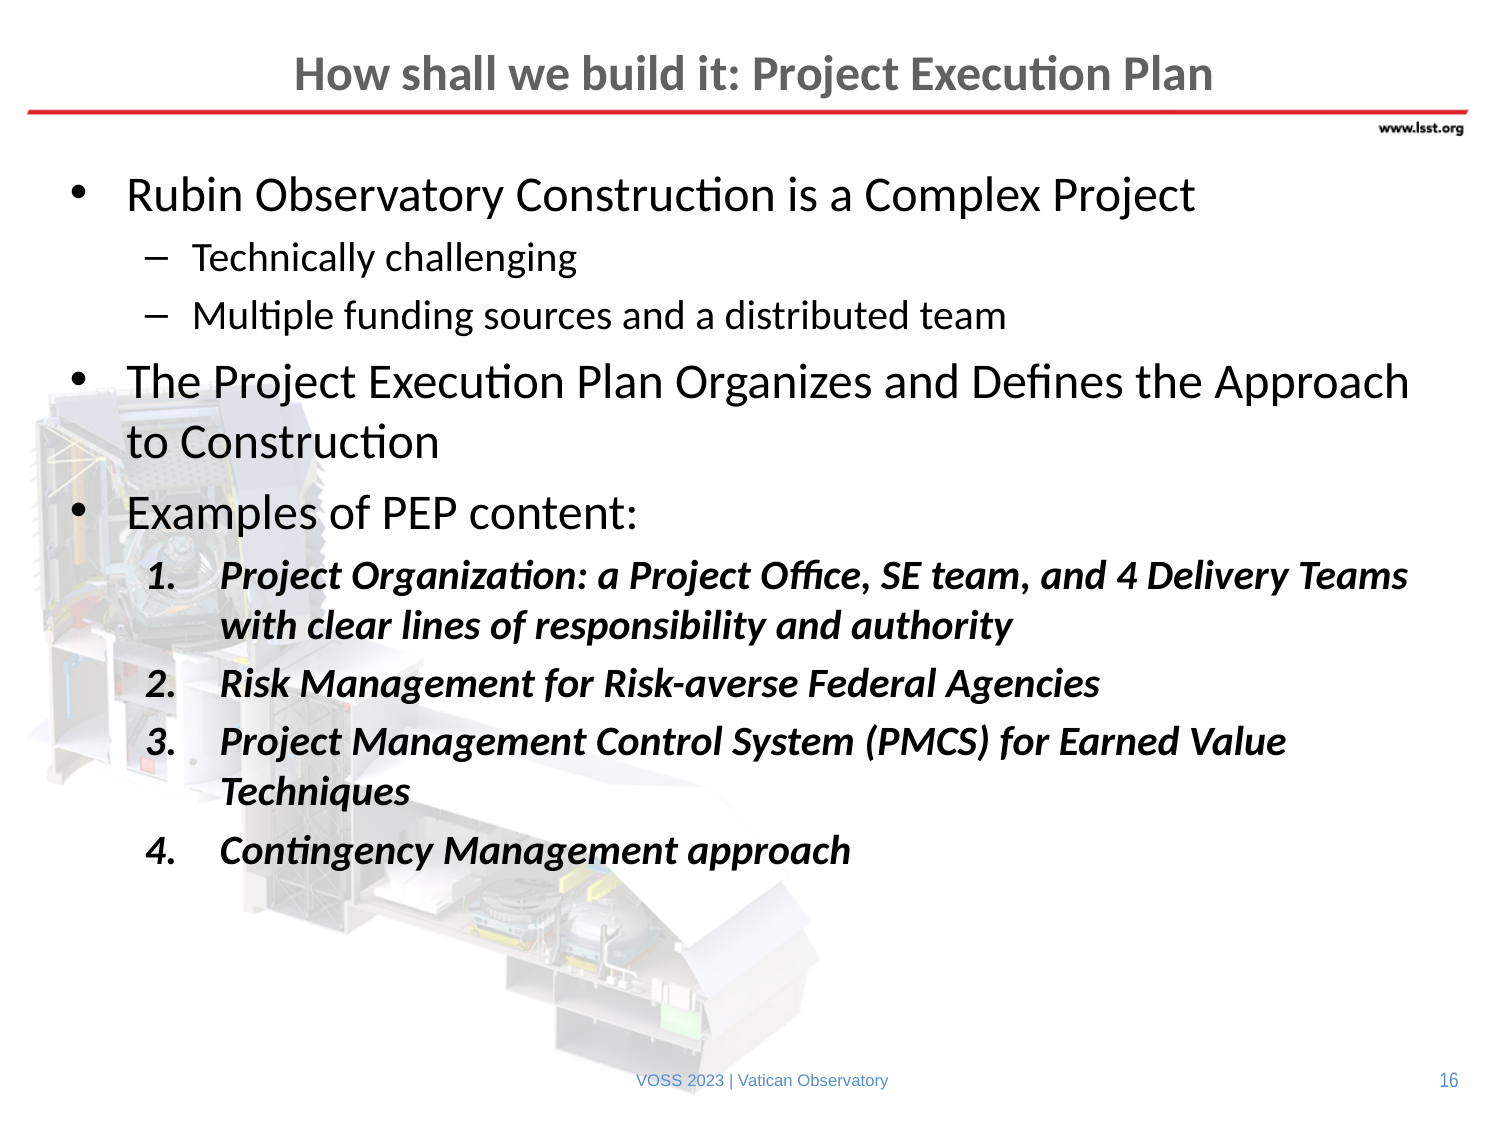

# How shall we build it: Project Execution Plan
Rubin Observatory Construction is a Complex Project
Technically challenging
Multiple funding sources and a distributed team
The Project Execution Plan Organizes and Defines the Approach to Construction
Examples of PEP content:
Project Organization: a Project Office, SE team, and 4 Delivery Teams with clear lines of responsibility and authority
Risk Management for Risk-averse Federal Agencies
Project Management Control System (PMCS) for Earned Value Techniques
Contingency Management approach
16